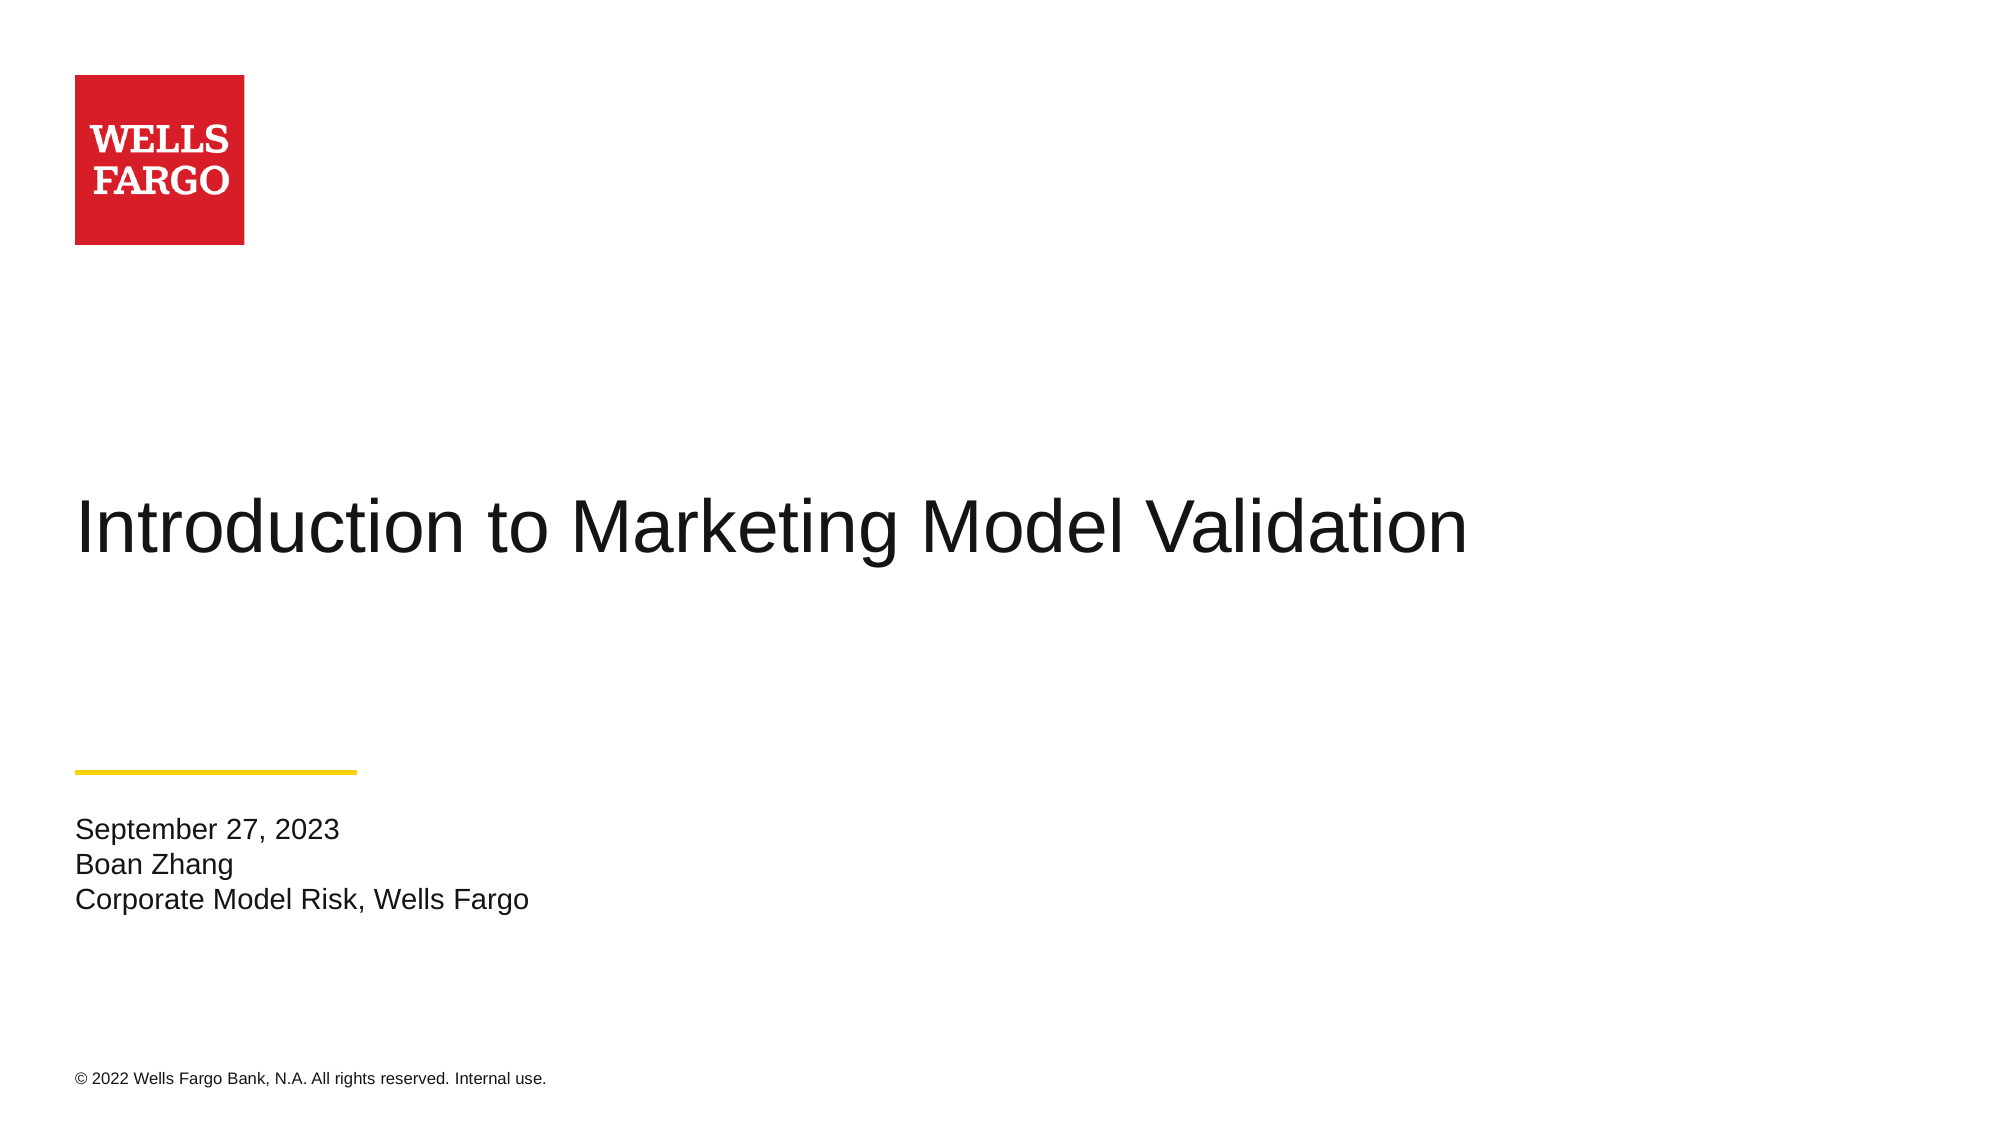

# Introduction to Marketing Model Validation
September 27, 2023
Boan Zhang
Corporate Model Risk, Wells Fargo